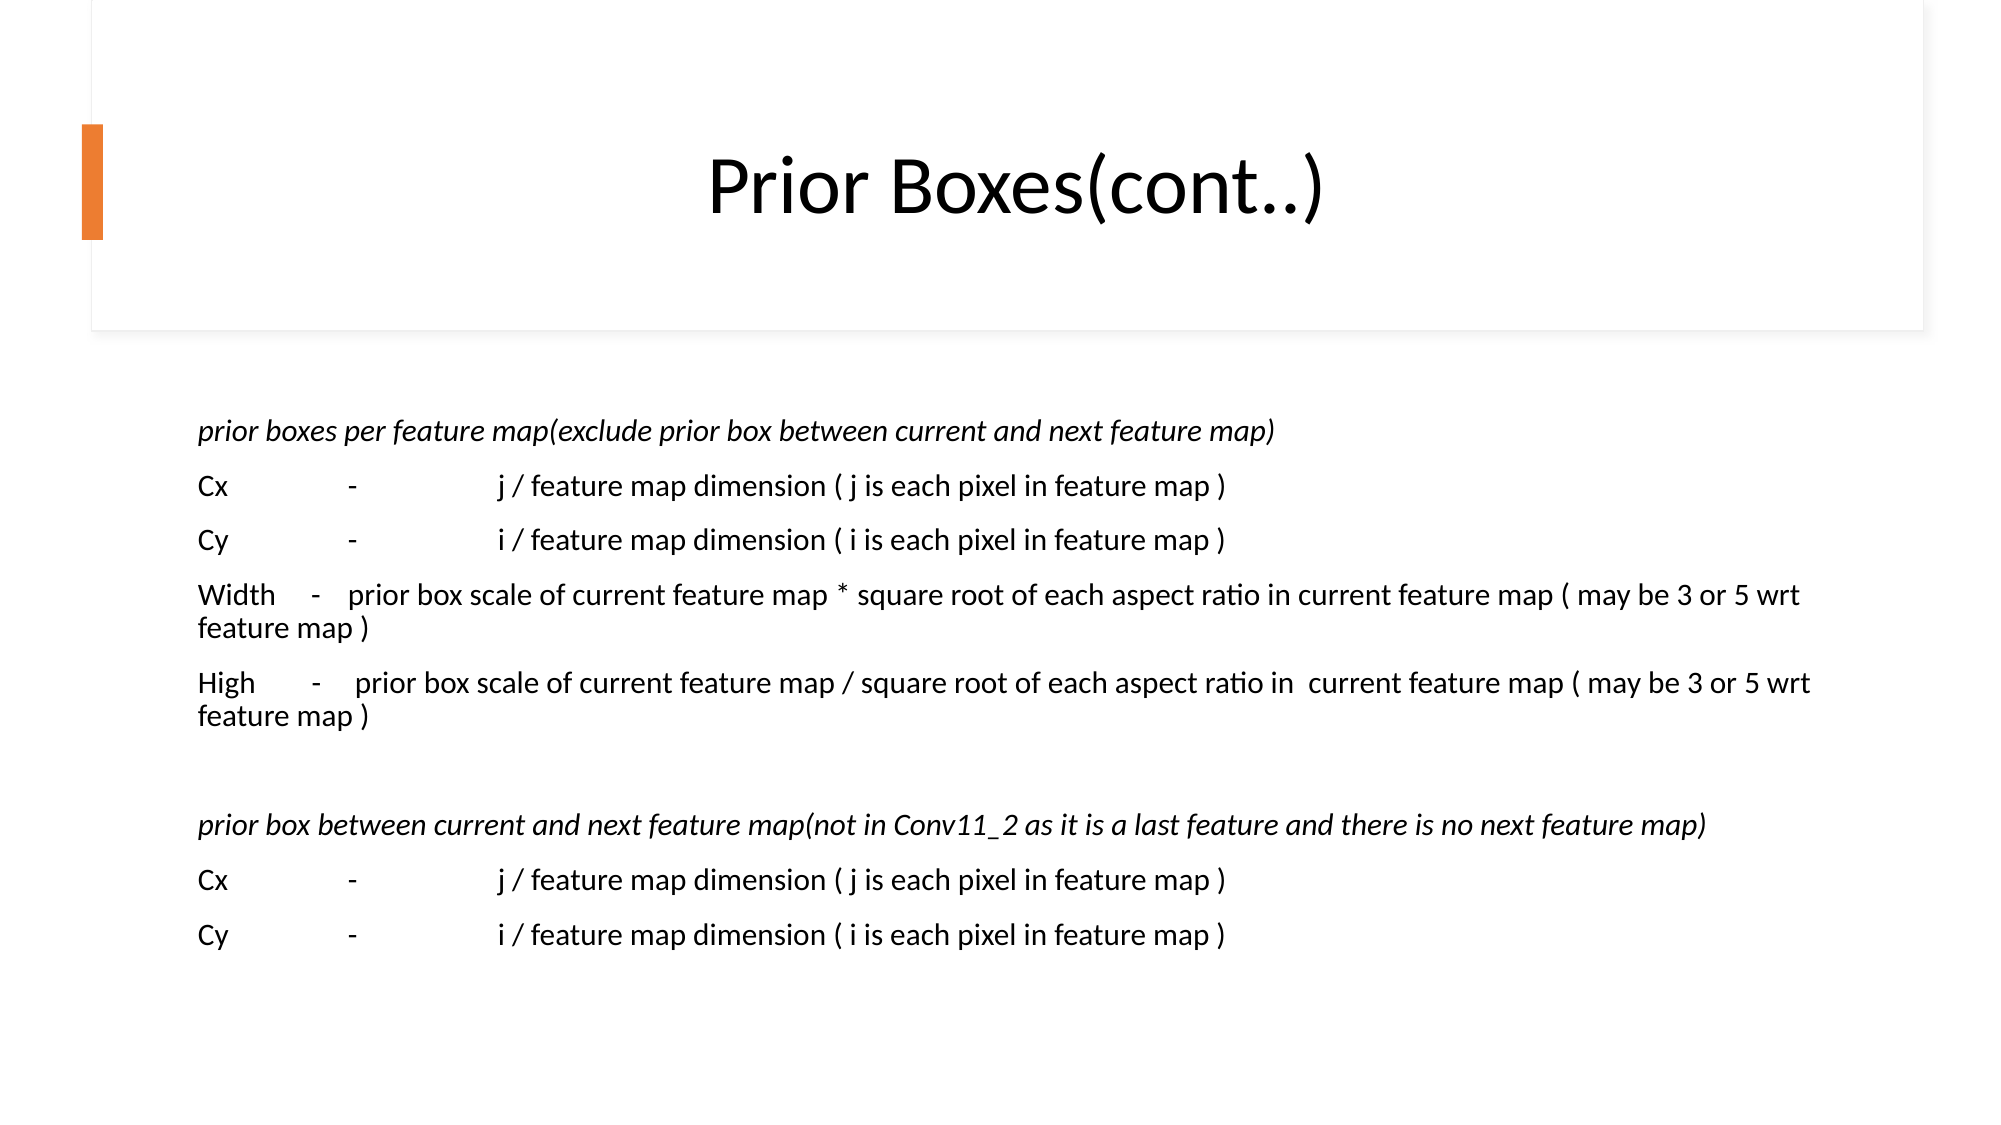

# Prior Boxes(cont..)

prior boxes per feature map(exclude prior box between current and next feature map)
Cx	-	j / feature map dimension ( j is each pixel in feature map )
Cy	-	i / feature map dimension ( i is each pixel in feature map )
Width     -	prior box scale of current feature map * square root of each aspect ratio in current feature map ( may be 3 or 5 wrt feature map )
High        -	 prior box scale of current feature map / square root of each aspect ratio in  current feature map ( may be 3 or 5 wrt feature map )

prior box between current and next feature map(not in Conv11_2 as it is a last feature and there is no next feature map)
Cx	-	j / feature map dimension ( j is each pixel in feature map )
Cy	-	i / feature map dimension ( i is each pixel in feature map )